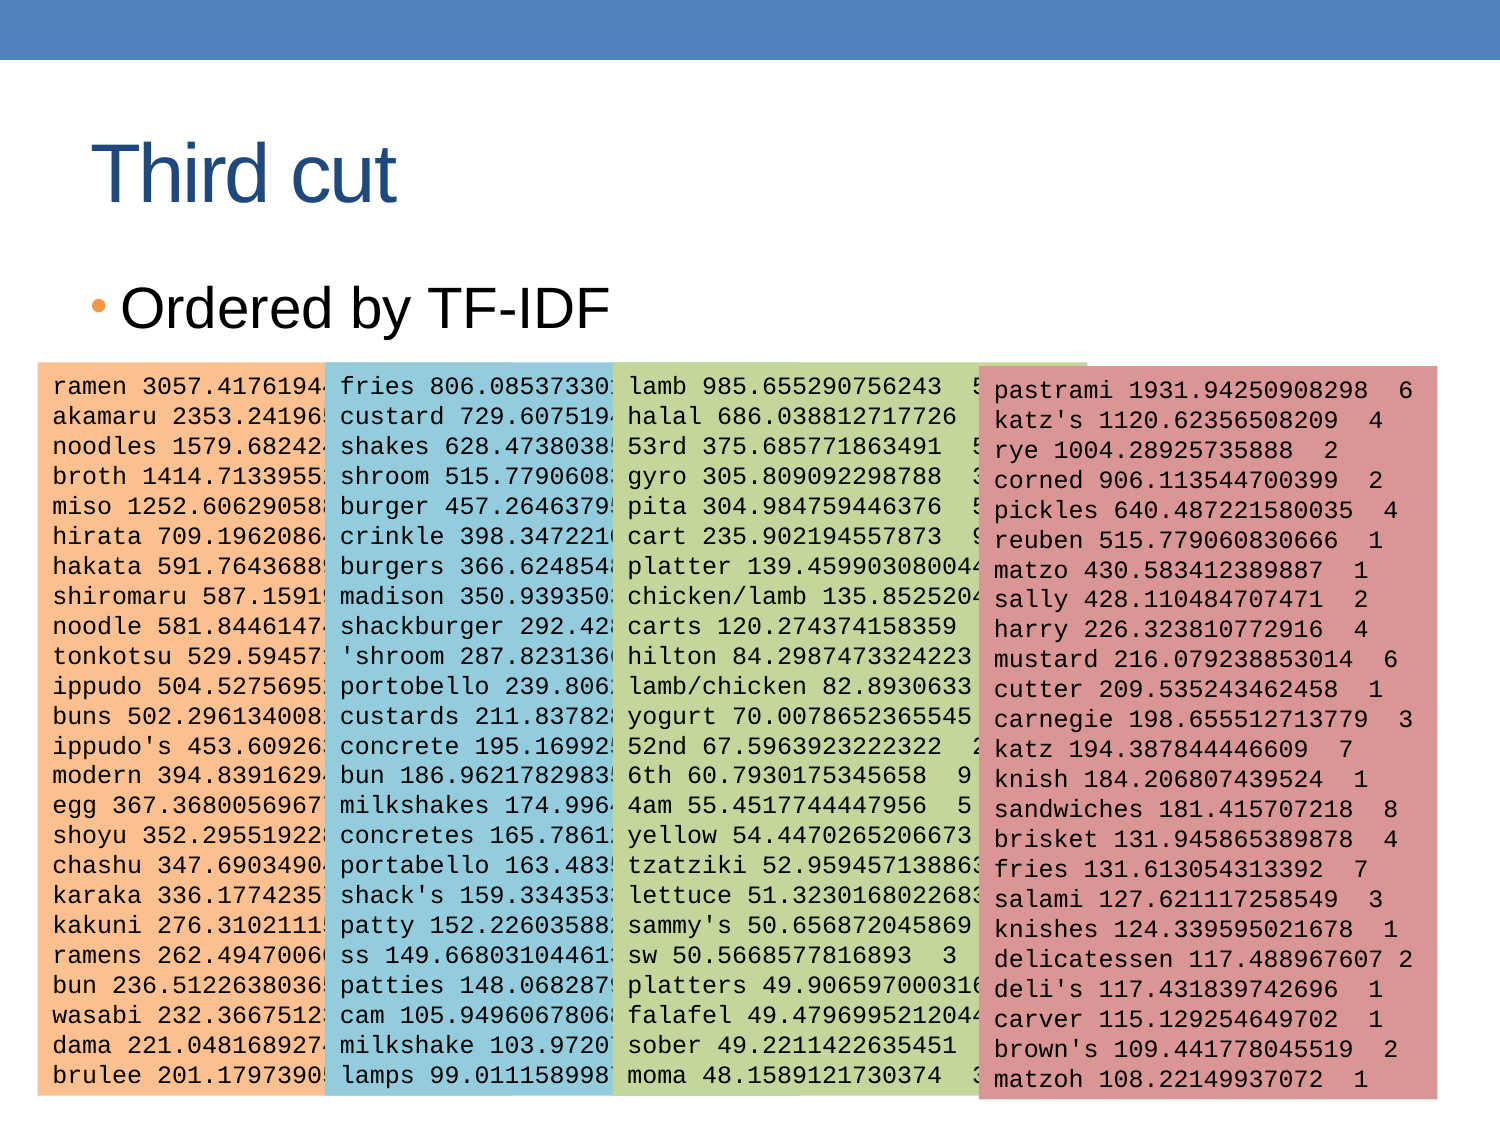

# Third cut
Ordered by TF-IDF
lamb 985.655290756243  5
halal 686.038812717726  6
53rd 375.685771863491  5
gyro 305.809092298788  3
pita 304.984759446376  5
cart 235.902194557873  9
platter 139.459903080044  7
chicken/lamb 135.8525204  1
carts 120.274374158359  8
hilton 84.2987473324223  4
lamb/chicken 82.8930633  1
yogurt 70.0078652365545  5
52nd 67.5963923222322  2
6th 60.7930175345658  9
4am 55.4517744447956  5
yellow 54.4470265206673  8
tzatziki 52.9594571388631  1
lettuce 51.3230168022683  8
sammy's 50.656872045869  1
sw 50.5668577816893  3
platters 49.9065970003161  5
falafel 49.4796995212044  4
sober 49.2211422635451  7
moma 48.1589121730374  3
fries 806.085373301536  7
custard 729.607519421517  3
shakes 628.473803858139  3
shroom 515.779060830666  1
burger 457.264637954966  9
crinkle 398.34722108797  1
burgers 366.624854809247  8
madison 350.939350307801  4
shackburger 292.428306810  1
'shroom 287.823136624256  1
portobello 239.8062489526  2
custards 211.837828555452  1
concrete 195.169925889195  4
bun 186.962178298353  6
milkshakes 174.9964670675 1
concretes 165.786126695571  1
portabello 163.4835416025  1
shack's 159.334353330976  2
patty 152.226035882265  6
ss 149.668031044613  1
patties 148.068287943937  2
cam 105.949606780682  3
milkshake 103.9720770839  5
lamps 99.011158998744  1
ramen 3057.41761944282  7
akamaru 2353.24196503991  1
noodles 1579.68242449612  5
broth 1414.71339552285  5
miso 1252.60629058876  1
hirata 709.196208642166  1
hakata 591.76436889947  1
shiromaru 587.1591987134  1
noodle 581.844614740089  4
tonkotsu 529.594571388631  1
ippudo 504.527569521429  8
buns 502.296134008287  8
ippudo's 453.609263319827  1
modern 394.839162940177  7
egg 367.368005696771  5
shoyu 352.295519228089  1
chashu 347.690349042101  1
karaka 336.177423577131  1
kakuni 276.310211159286  1
ramens 262.494700601321  1
bun 236.512263803654  6
wasabi 232.366751234906  3
dama 221.048168927428  1
brulee 201.179739054263  2
pastrami 1931.94250908298  6
katz's 1120.62356508209  4
rye 1004.28925735888  2
corned 906.113544700399  2
pickles 640.487221580035  4
reuben 515.779060830666  1
matzo 430.583412389887  1
sally 428.110484707471  2
harry 226.323810772916  4
mustard 216.079238853014  6
cutter 209.535243462458  1
carnegie 198.655512713779  3
katz 194.387844446609  7
knish 184.206807439524  1
sandwiches 181.415707218  8
brisket 131.945865389878  4
fries 131.613054313392  7
salami 127.621117258549  3
knishes 124.339595021678  1
delicatessen 117.488967607 2
deli's 117.431839742696  1
carver 115.129254649702  1
brown's 109.441778045519  2
matzoh 108.22149937072  1